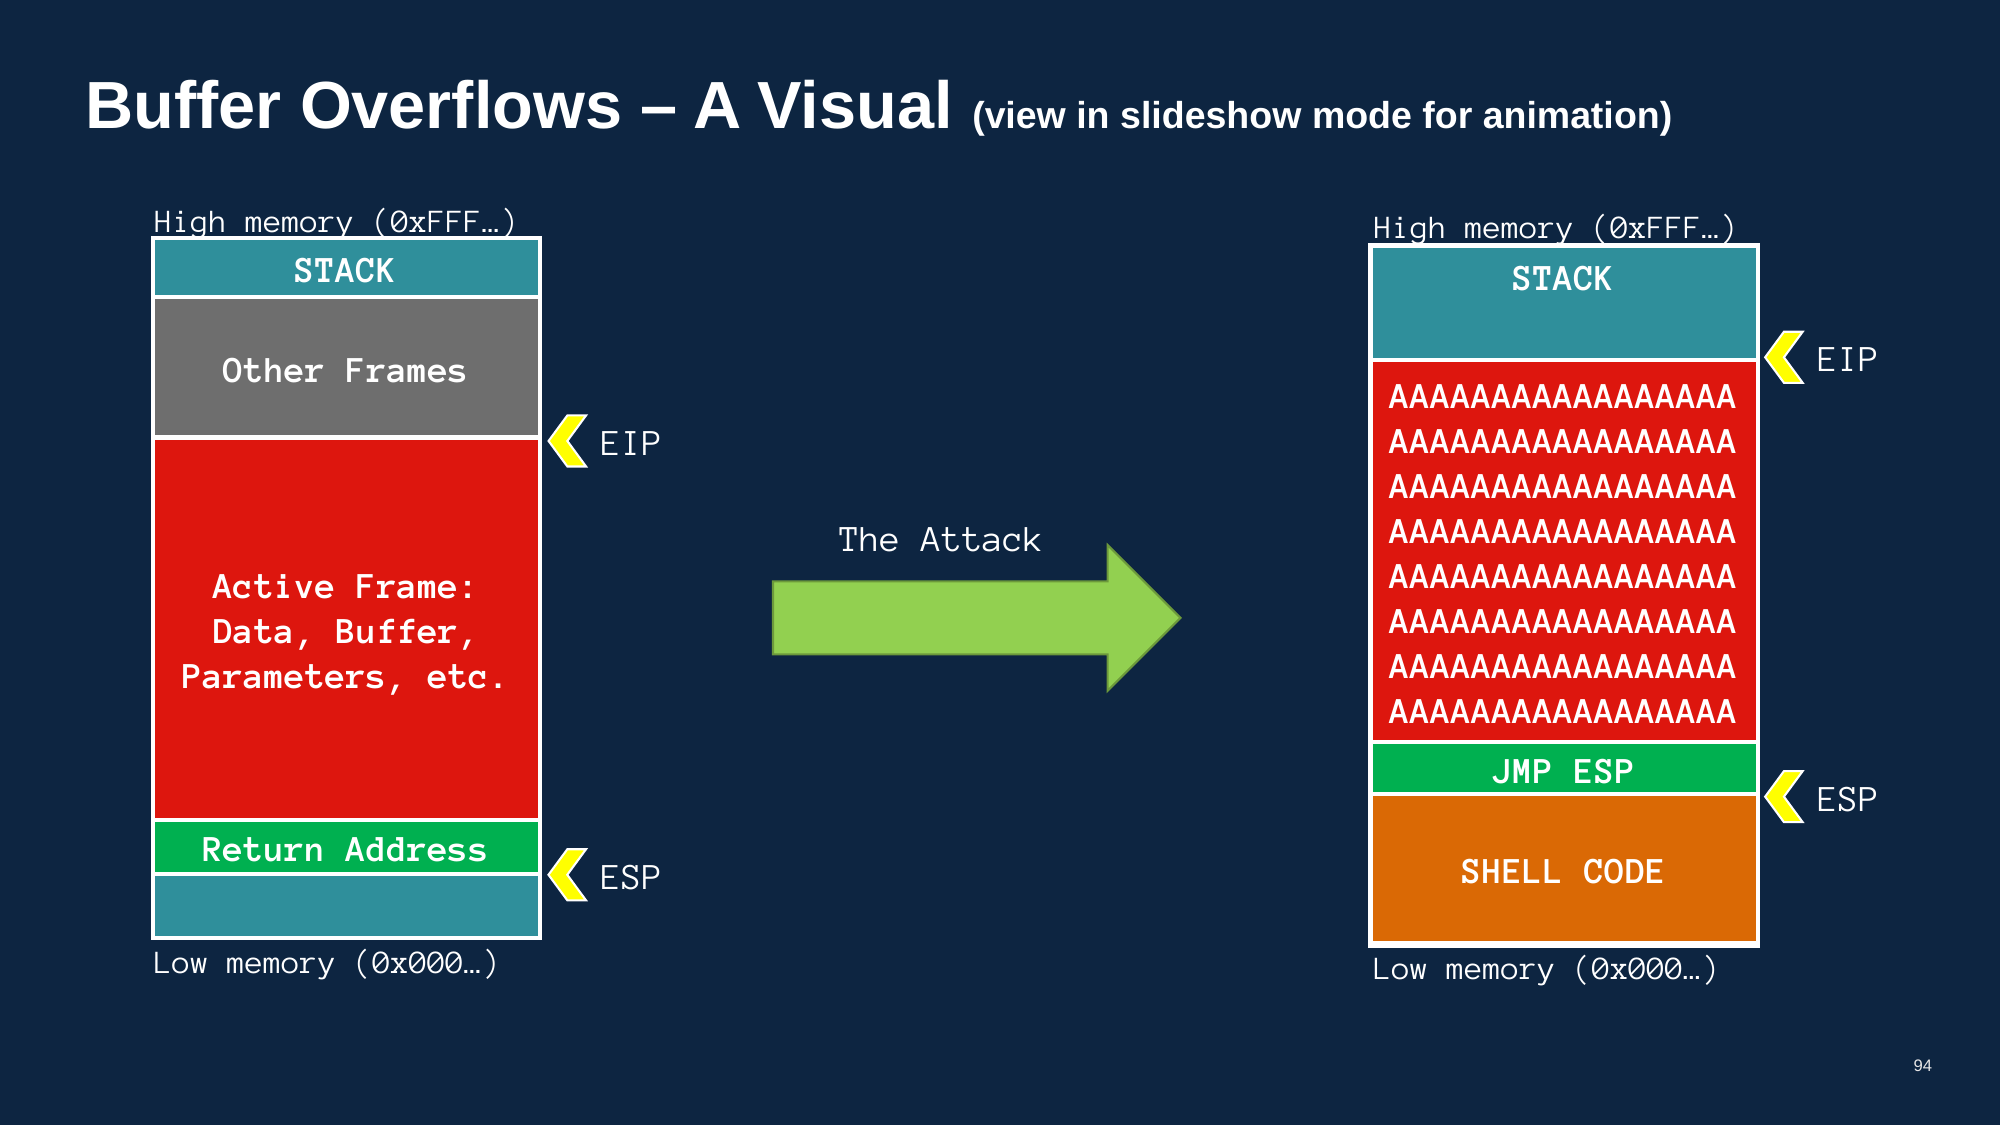

# Buffer Overflows – A Visual (view in slideshow mode for animation)
High memory (0xFFF…)
High memory (0xFFF…)
STACK
STACK
Other Frames
Prior Stack Frame now Active and Resumes @ Function Call
EIP

AAAAAAAAAAAAAAAAAAAAAAAAAAAAAAAAAAAAAAAAAAAAAAAAAAAAAAAAAAAAAAAAAAAAAAAAAAAAAAAAAAAAAAAAAAAAAAAAAAAAAAAAAAAAAAAAAAAAAAAAAAAAAAAAAAAAAAAA
EIP

Active Frame:
Data, Buffer, Parameters, etc.
Return Address
The Attack

JMP ESP
ESP

SHELL CODE
ESP

Low memory (0x000…)
Low memory (0x000…)
94